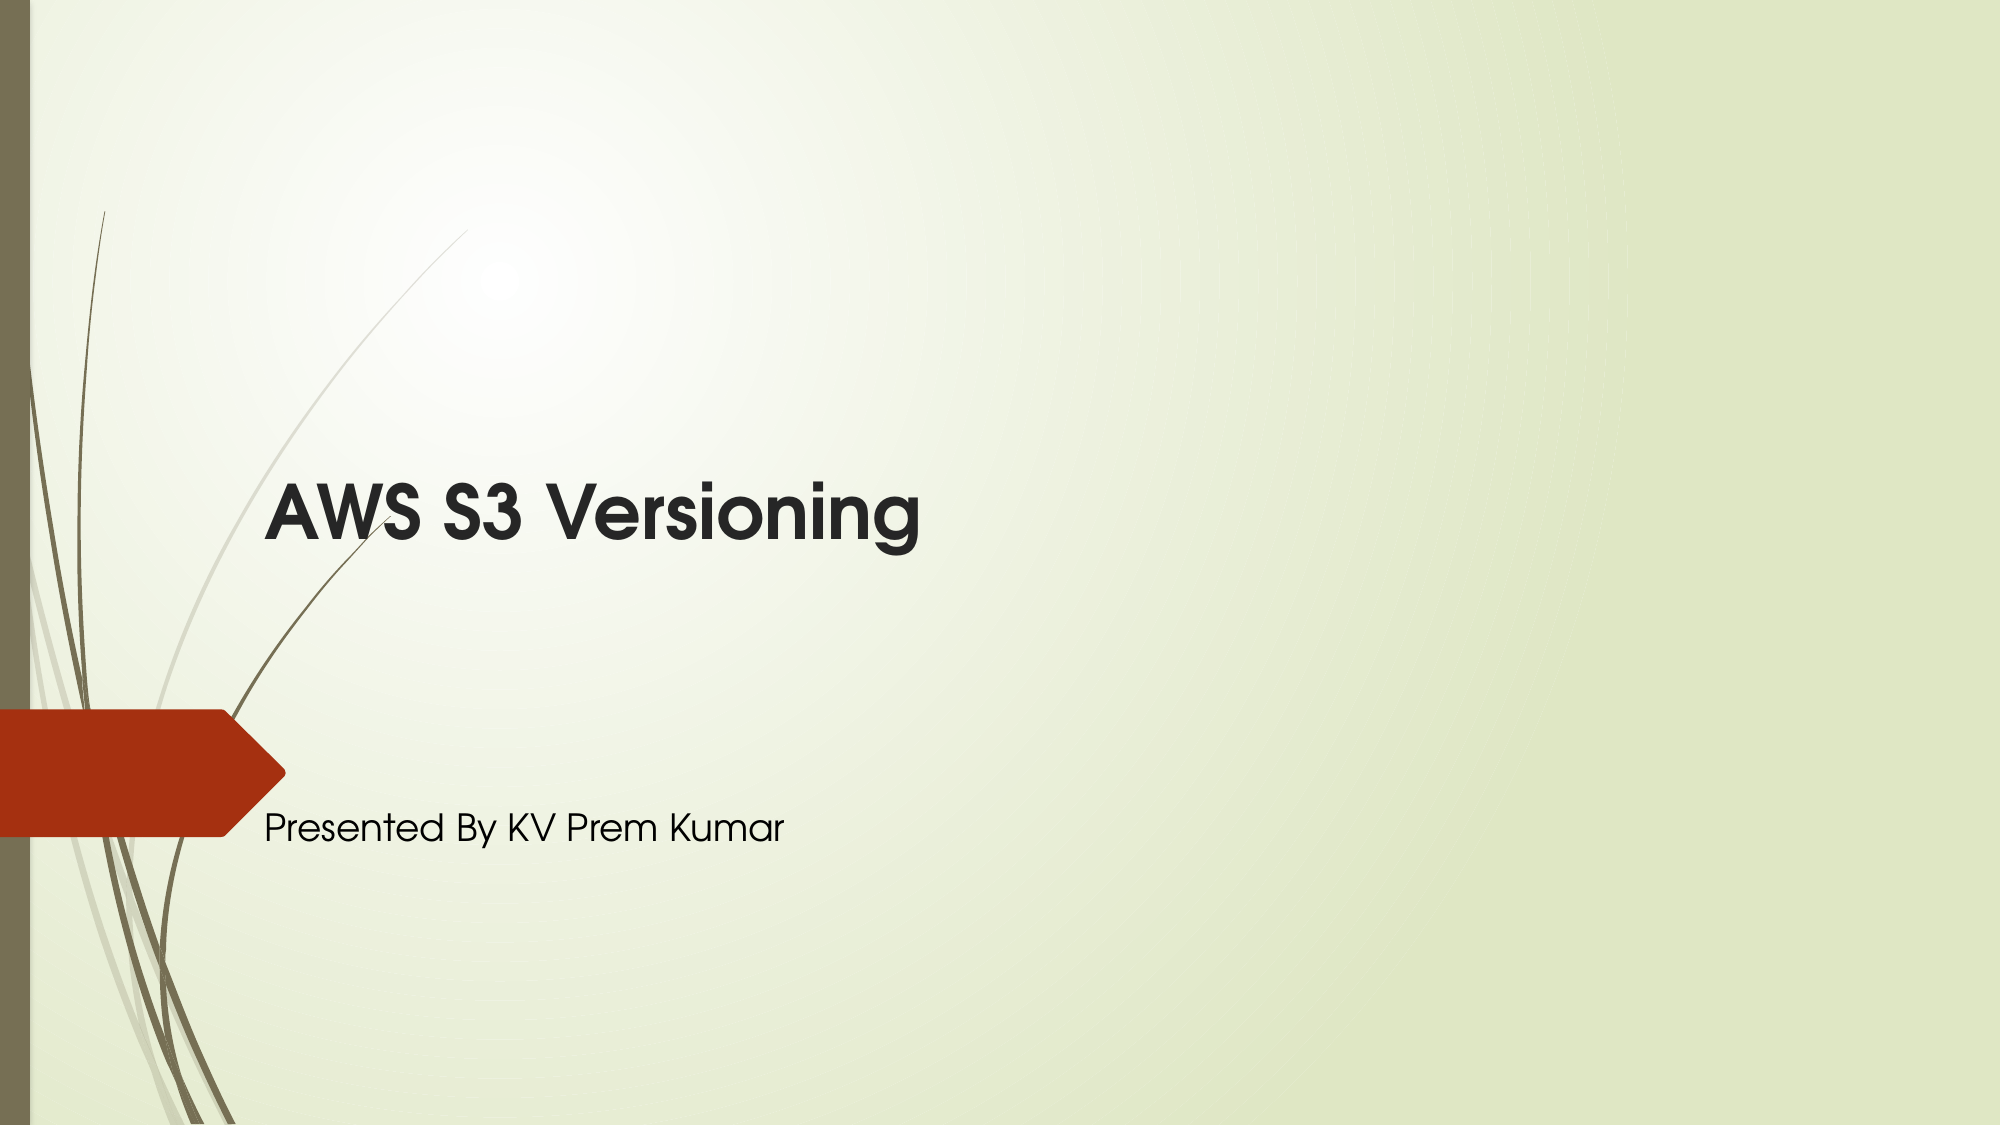

# AWS S3 Versioning
Presented By KV Prem Kumar